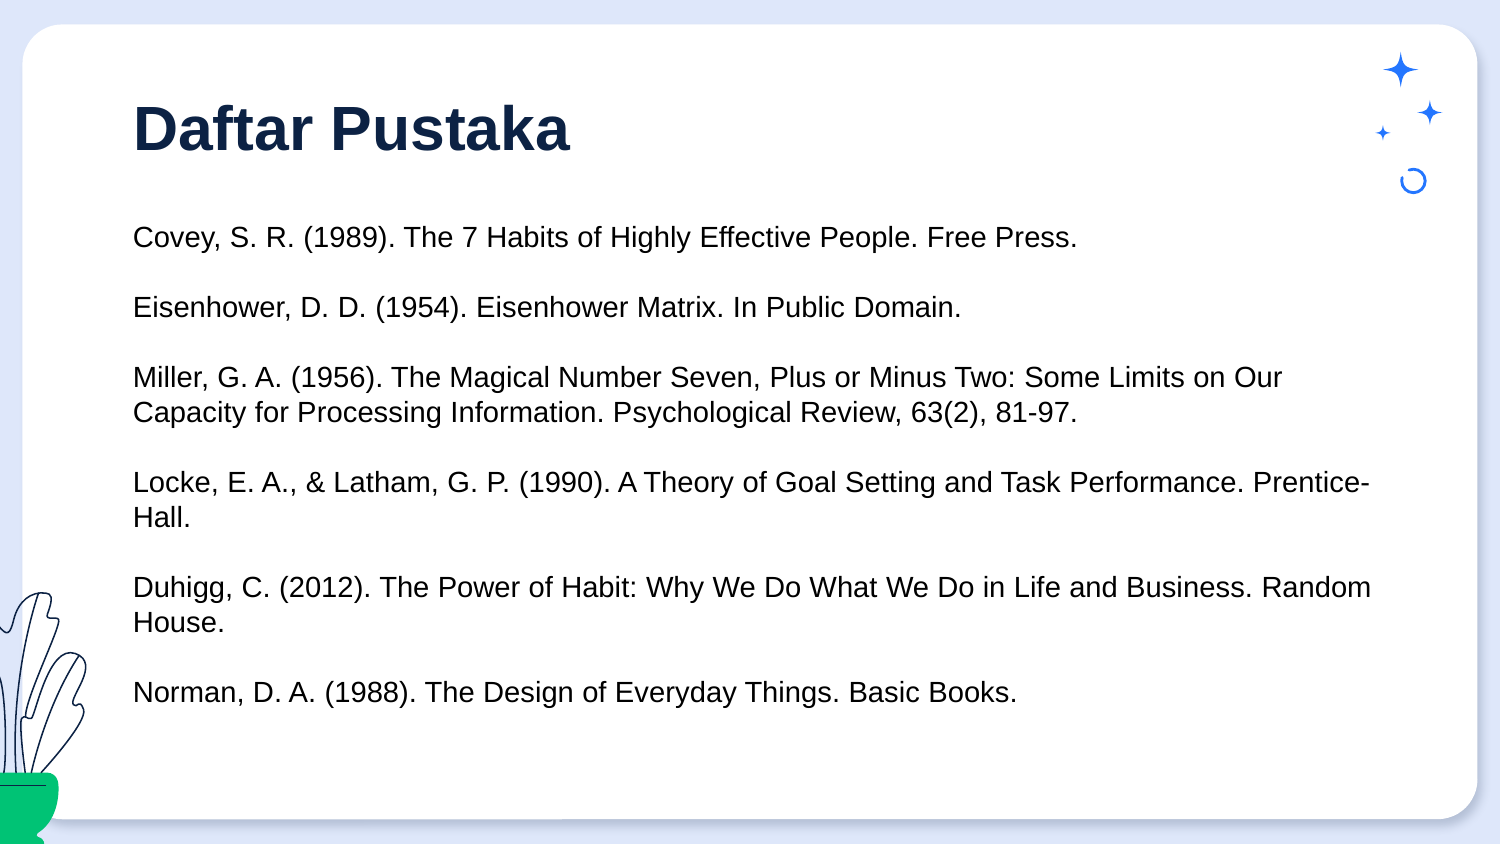

# Daftar Pustaka

Covey, S. R. (1989). The 7 Habits of Highly Effective People. Free Press.

Eisenhower, D. D. (1954). Eisenhower Matrix. In Public Domain.

Miller, G. A. (1956). The Magical Number Seven, Plus or Minus Two: Some Limits on Our Capacity for Processing Information. Psychological Review, 63(2), 81-97.

Locke, E. A., & Latham, G. P. (1990). A Theory of Goal Setting and Task Performance. Prentice-Hall.

Duhigg, C. (2012). The Power of Habit: Why We Do What We Do in Life and Business. Random House.

Norman, D. A. (1988). The Design of Everyday Things. Basic Books.